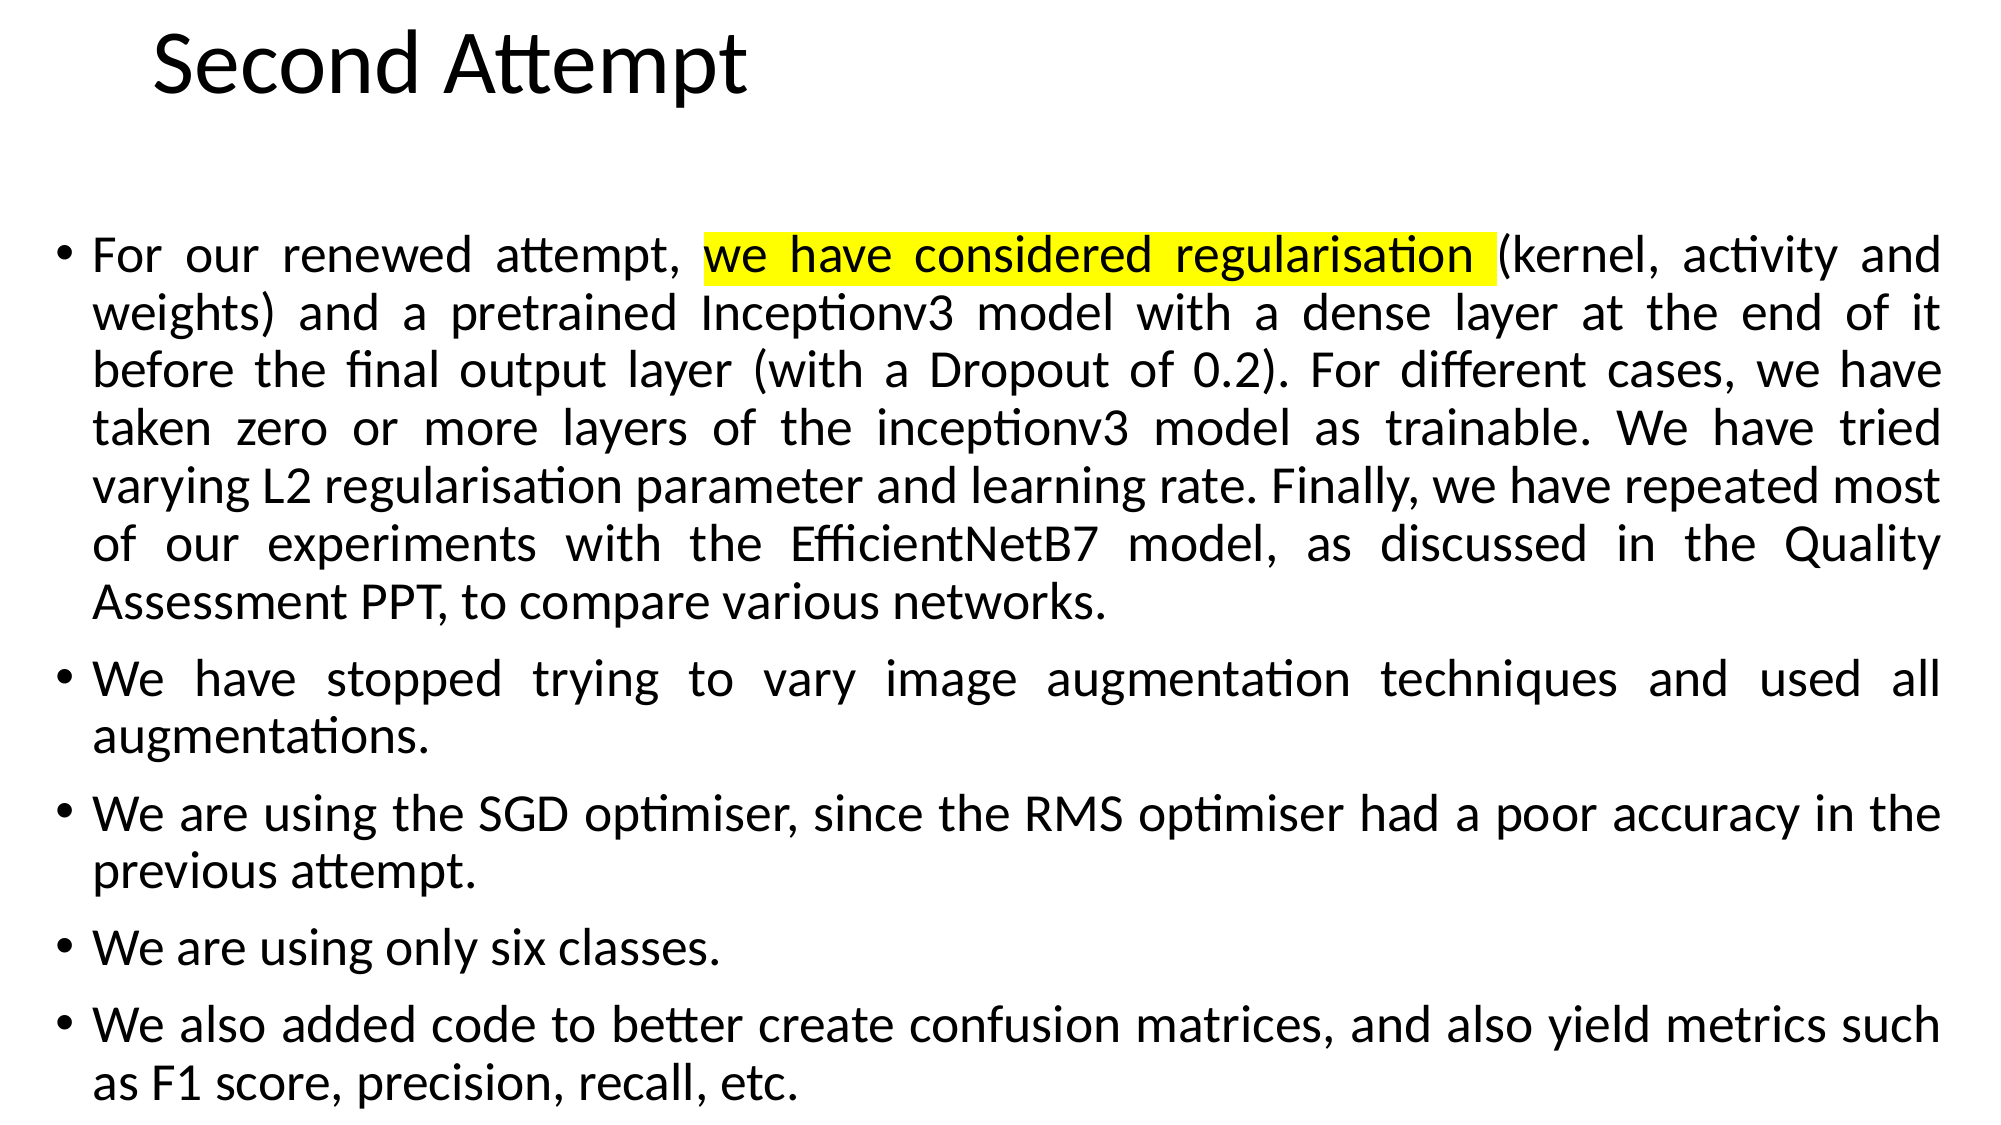

# Second Attempt
For our renewed attempt, we have considered regularisation (kernel, activity and weights) and a pretrained Inceptionv3 model with a dense layer at the end of it before the final output layer (with a Dropout of 0.2). For different cases, we have taken zero or more layers of the inceptionv3 model as trainable. We have tried varying L2 regularisation parameter and learning rate. Finally, we have repeated most of our experiments with the EfficientNetB7 model, as discussed in the Quality Assessment PPT, to compare various networks.
We have stopped trying to vary image augmentation techniques and used all augmentations.
We are using the SGD optimiser, since the RMS optimiser had a poor accuracy in the previous attempt.
We are using only six classes.
We also added code to better create confusion matrices, and also yield metrics such as F1 score, precision, recall, etc.